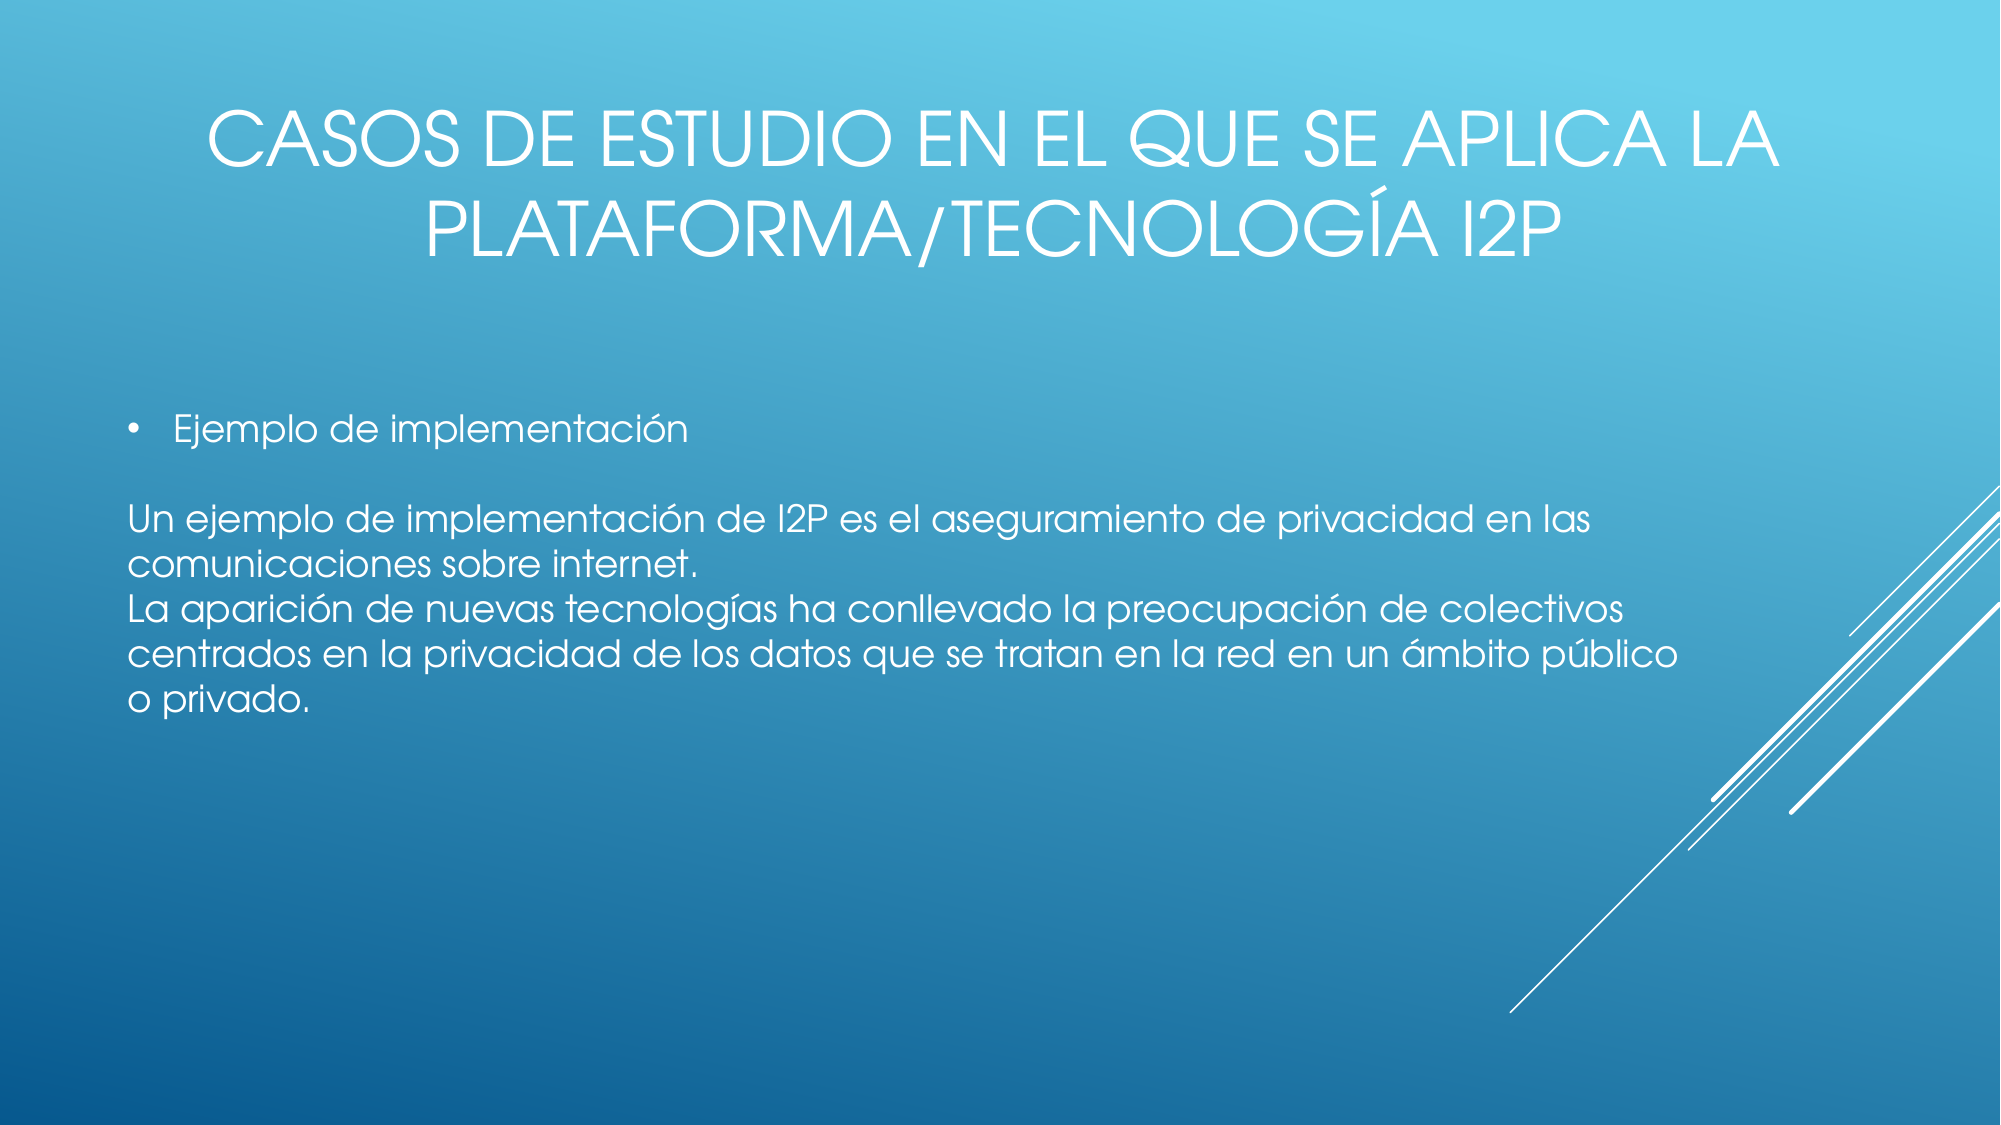

# Casos de estudio en el que se aplica la plataforma/tecnología I2P
Ejemplo de implementación

Un ejemplo de implementación de I2P es el aseguramiento de privacidad en las
comunicaciones sobre internet.
La aparición de nuevas tecnologías ha conllevado la preocupación de colectivos
centrados en la privacidad de los datos que se tratan en la red en un ámbito público
o privado.